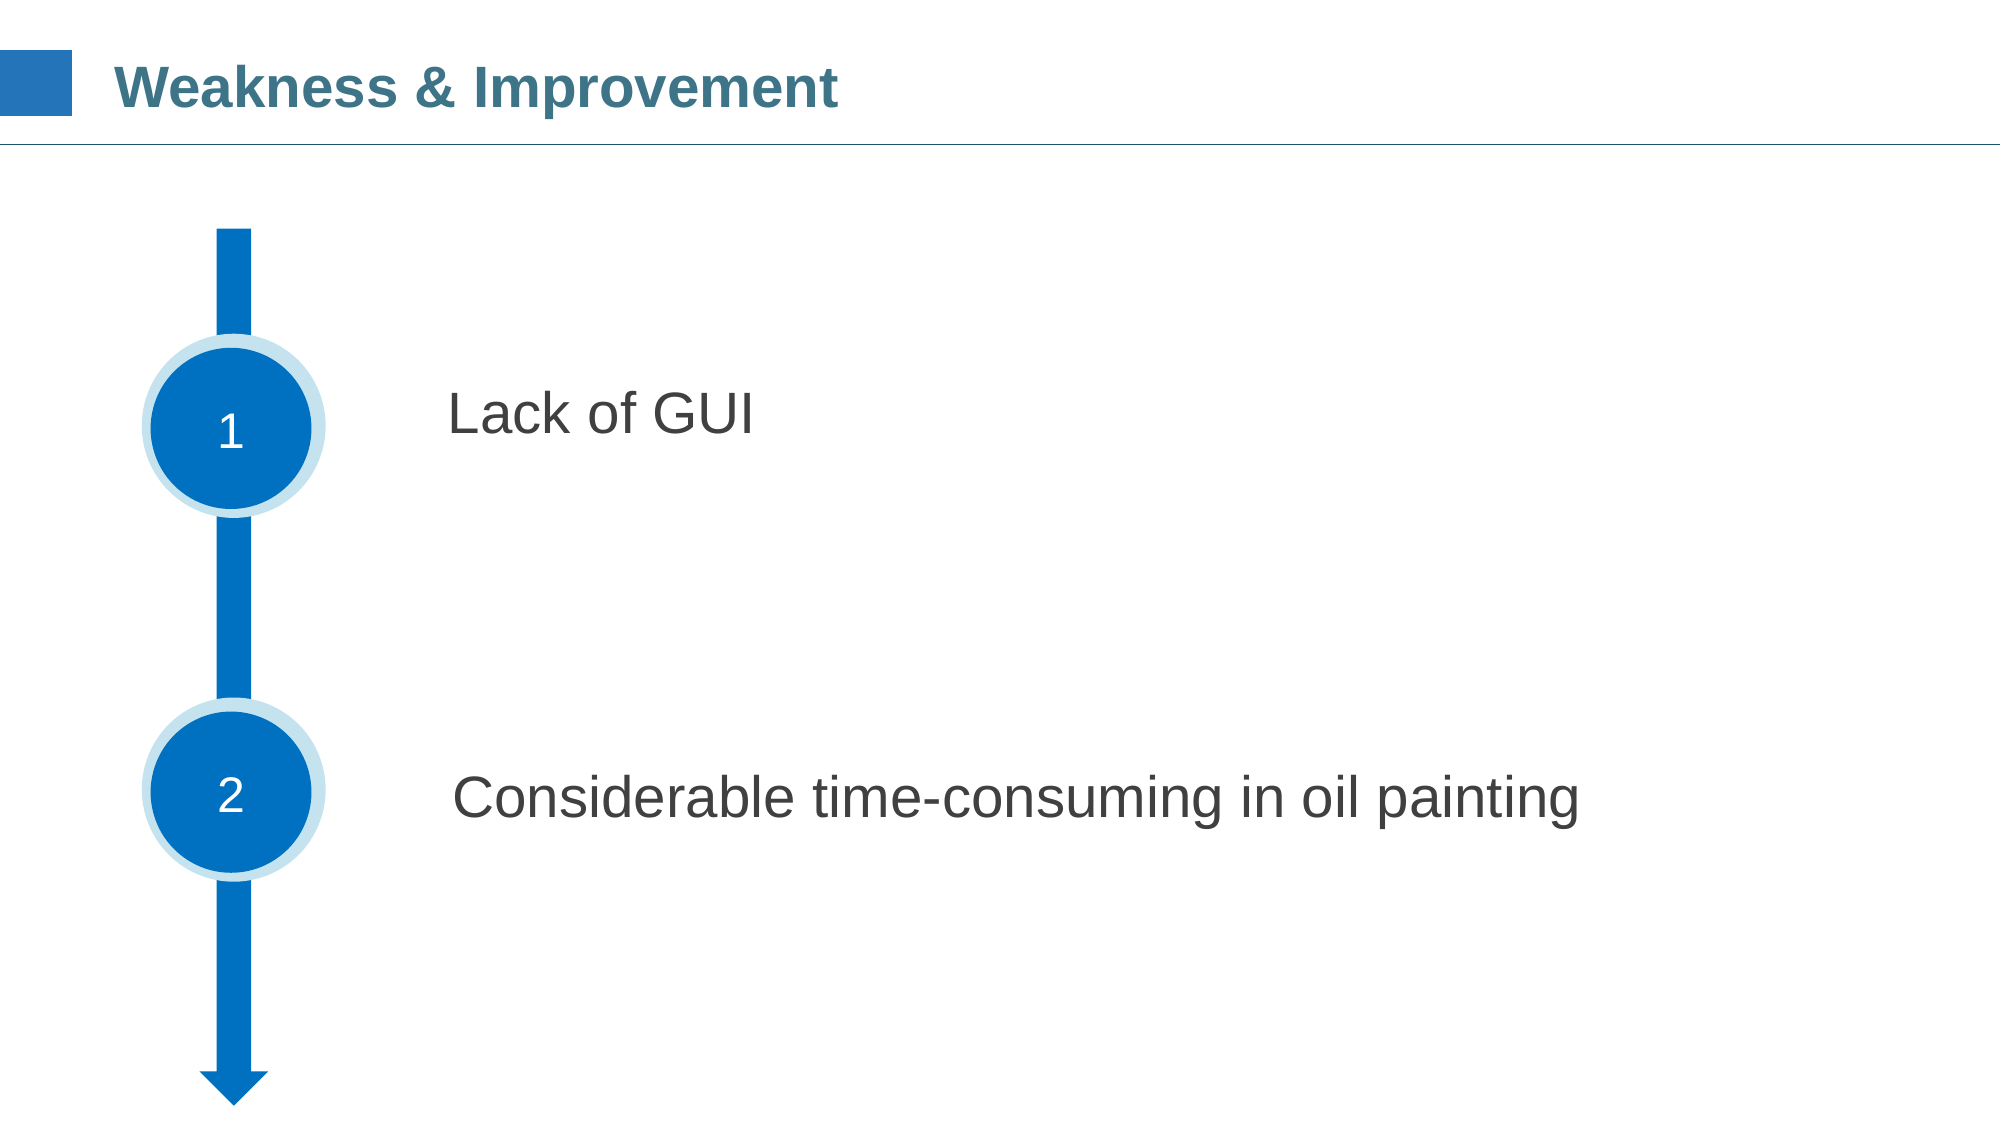

Weakness & Improvement

1
Lack of GUI

2
Considerable time-consuming in oil painting